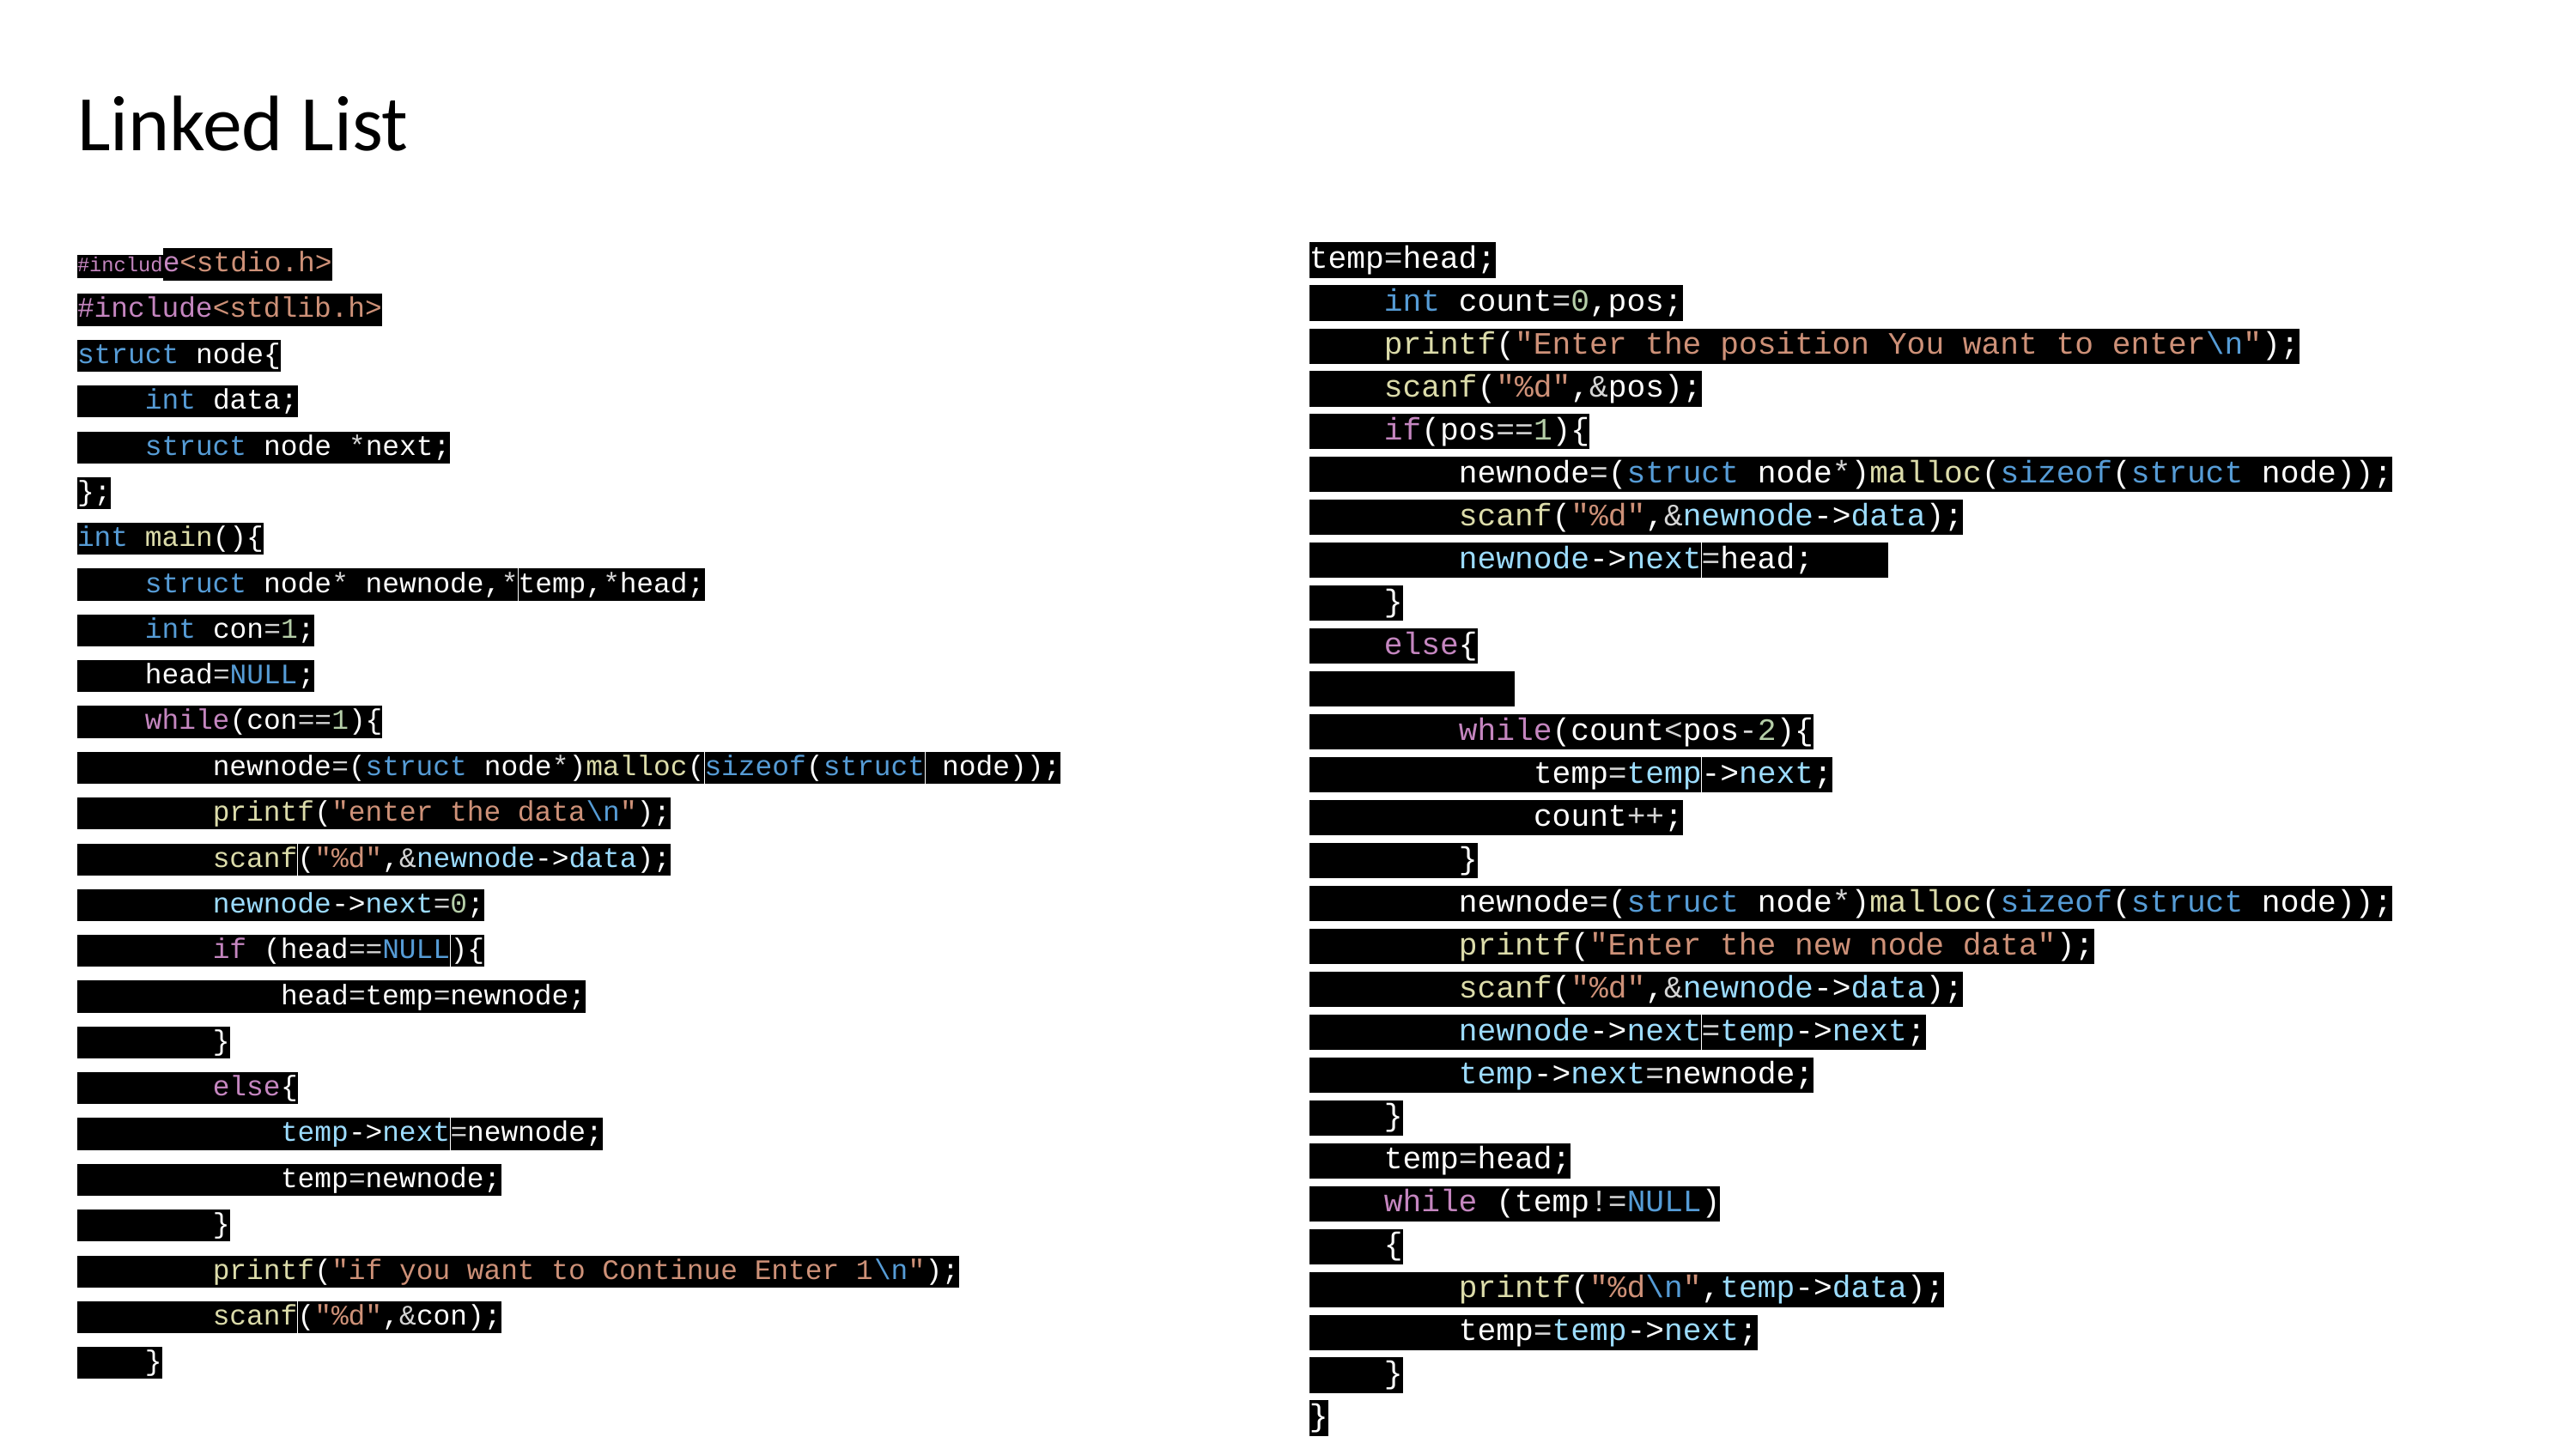

# Linked List
#include<stdio.h>
#include<stdlib.h>
struct node{
    int data;
    struct node *next;
};
int main(){
    struct node* newnode,*temp,*head;
    int con=1;
    head=NULL;
    while(con==1){
        newnode=(struct node*)malloc(sizeof(struct node));
        printf("enter the data\n");
        scanf("%d",&newnode->data);
        newnode->next=0;
        if (head==NULL){
            head=temp=newnode;
        }
        else{
            temp->next=newnode;
            temp=newnode;
        }
        printf("if you want to Continue Enter 1\n");
        scanf("%d",&con);
    }

temp=head;
    int count=0,pos;
    printf("Enter the position You want to enter\n");
    scanf("%d",&pos);
    if(pos==1){
        newnode=(struct node*)malloc(sizeof(struct node));
        scanf("%d",&newnode->data);
        newnode->next=head;
    }
    else{

        while(count<pos-2){
            temp=temp->next;
            count++;
        }
        newnode=(struct node*)malloc(sizeof(struct node));
        printf("Enter the new node data");
        scanf("%d",&newnode->data);
        newnode->next=temp->next;
        temp->next=newnode;
    }
    temp=head;
    while (temp!=NULL)
    {
        printf("%d\n",temp->data);
        temp=temp->next;
    }
}